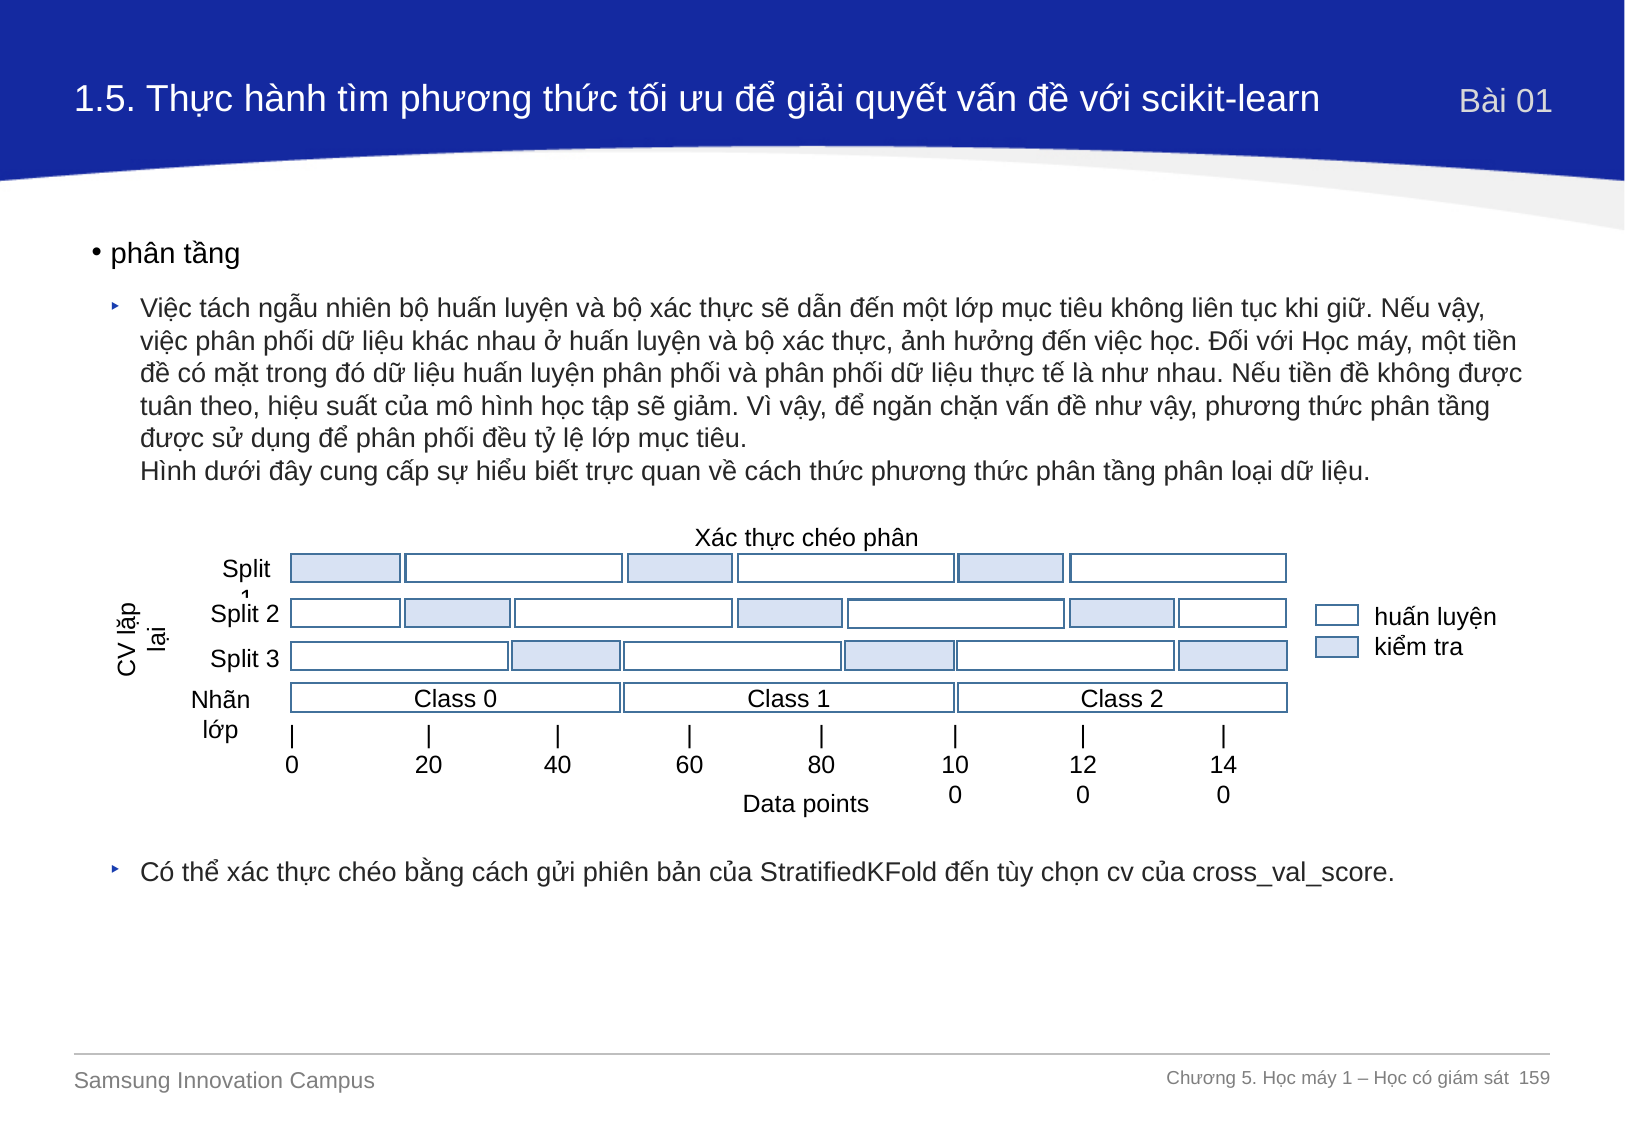

1.5. Thực hành tìm phương thức tối ưu để giải quyết vấn đề với scikit-learn
Bài 01
phân tầng
Việc tách ngẫu nhiên bộ huấn luyện và bộ xác thực sẽ dẫn đến một lớp mục tiêu không liên tục khi giữ. Nếu vậy, việc phân phối dữ liệu khác nhau ở huấn luyện và bộ xác thực, ảnh hưởng đến việc học. Đối với Học máy, một tiền đề có mặt trong đó dữ liệu huấn luyện phân phối và phân phối dữ liệu thực tế là như nhau. Nếu tiền đề không được tuân theo, hiệu suất của mô hình học tập sẽ giảm. Vì vậy, để ngăn chặn vấn đề như vậy, phương thức phân tầng được sử dụng để phân phối đều tỷ lệ lớp mục tiêu.
Hình dưới đây cung cấp sự hiểu biết trực quan về cách thức phương thức phân tầng phân loại dữ liệu.
Xác thực chéo phân tầng
Split 1

Split 2

huấn luyện
kiểm tra

CV lặp lại

Split 3
Class 0
Class 1
Class 2
Nhãn lớp
|
0
|
20
|
40
|
60
|
80
|
100
|
120
|
140
Data points
Có thể xác thực chéo bằng cách gửi phiên bản của StratifiedKFold đến tùy chọn cv của cross_val_score.